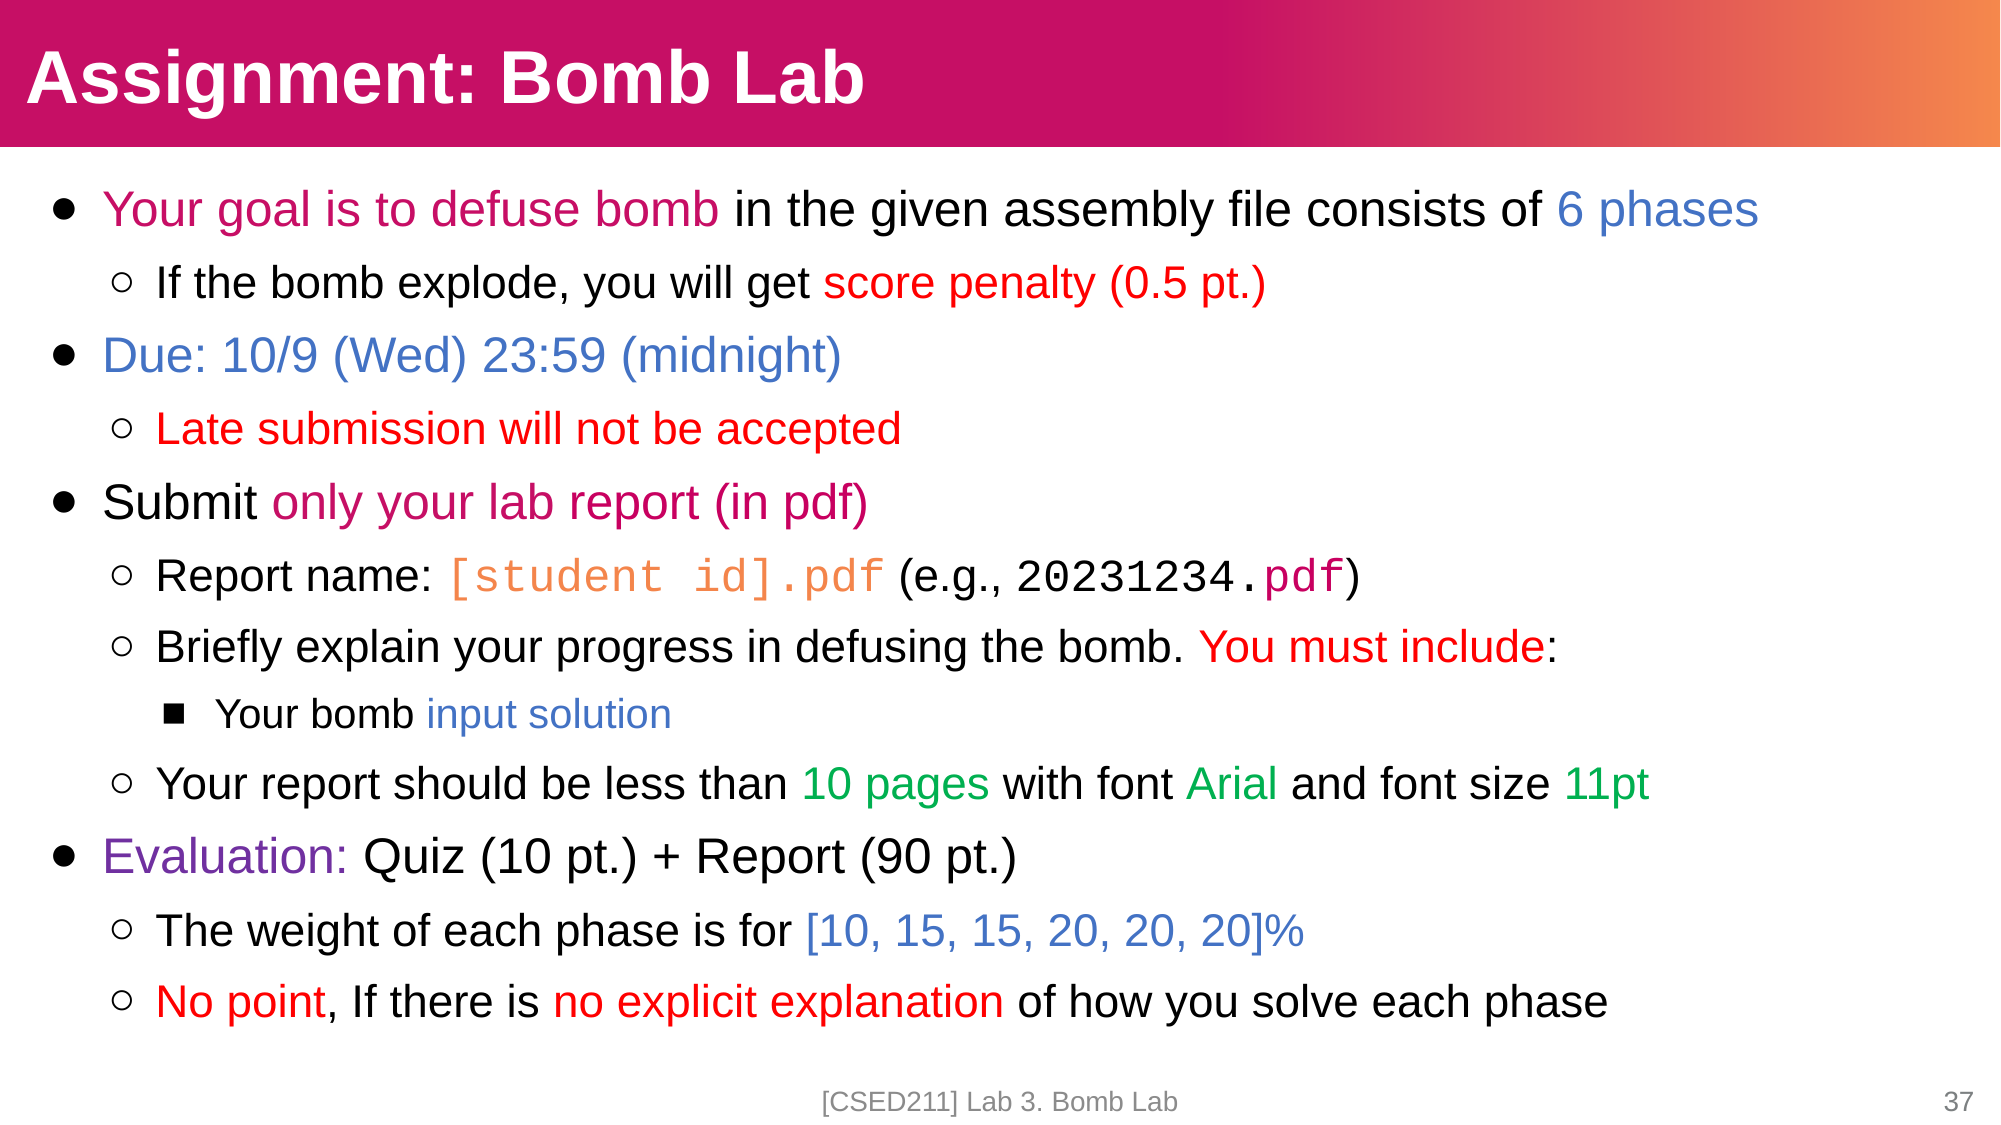

# Assignment: Bomb Lab
Your goal is to defuse bomb in the given assembly file consists of 6 phases
If the bomb explode, you will get score penalty (0.5 pt.)
Due: 10/9 (Wed) 23:59 (midnight)
Late submission will not be accepted
Submit only your lab report (in pdf)
Report name: [student id].pdf (e.g., 20231234.pdf)
Briefly explain your progress in defusing the bomb. You must include:
Your bomb input solution
Your report should be less than 10 pages with font Arial and font size 11pt
Evaluation: Quiz (10 pt.) + Report (90 pt.)
The weight of each phase is for [10, 15, 15, 20, 20, 20]%
No point, If there is no explicit explanation of how you solve each phase

[CSED211] Lab 3. Bomb Lab
37